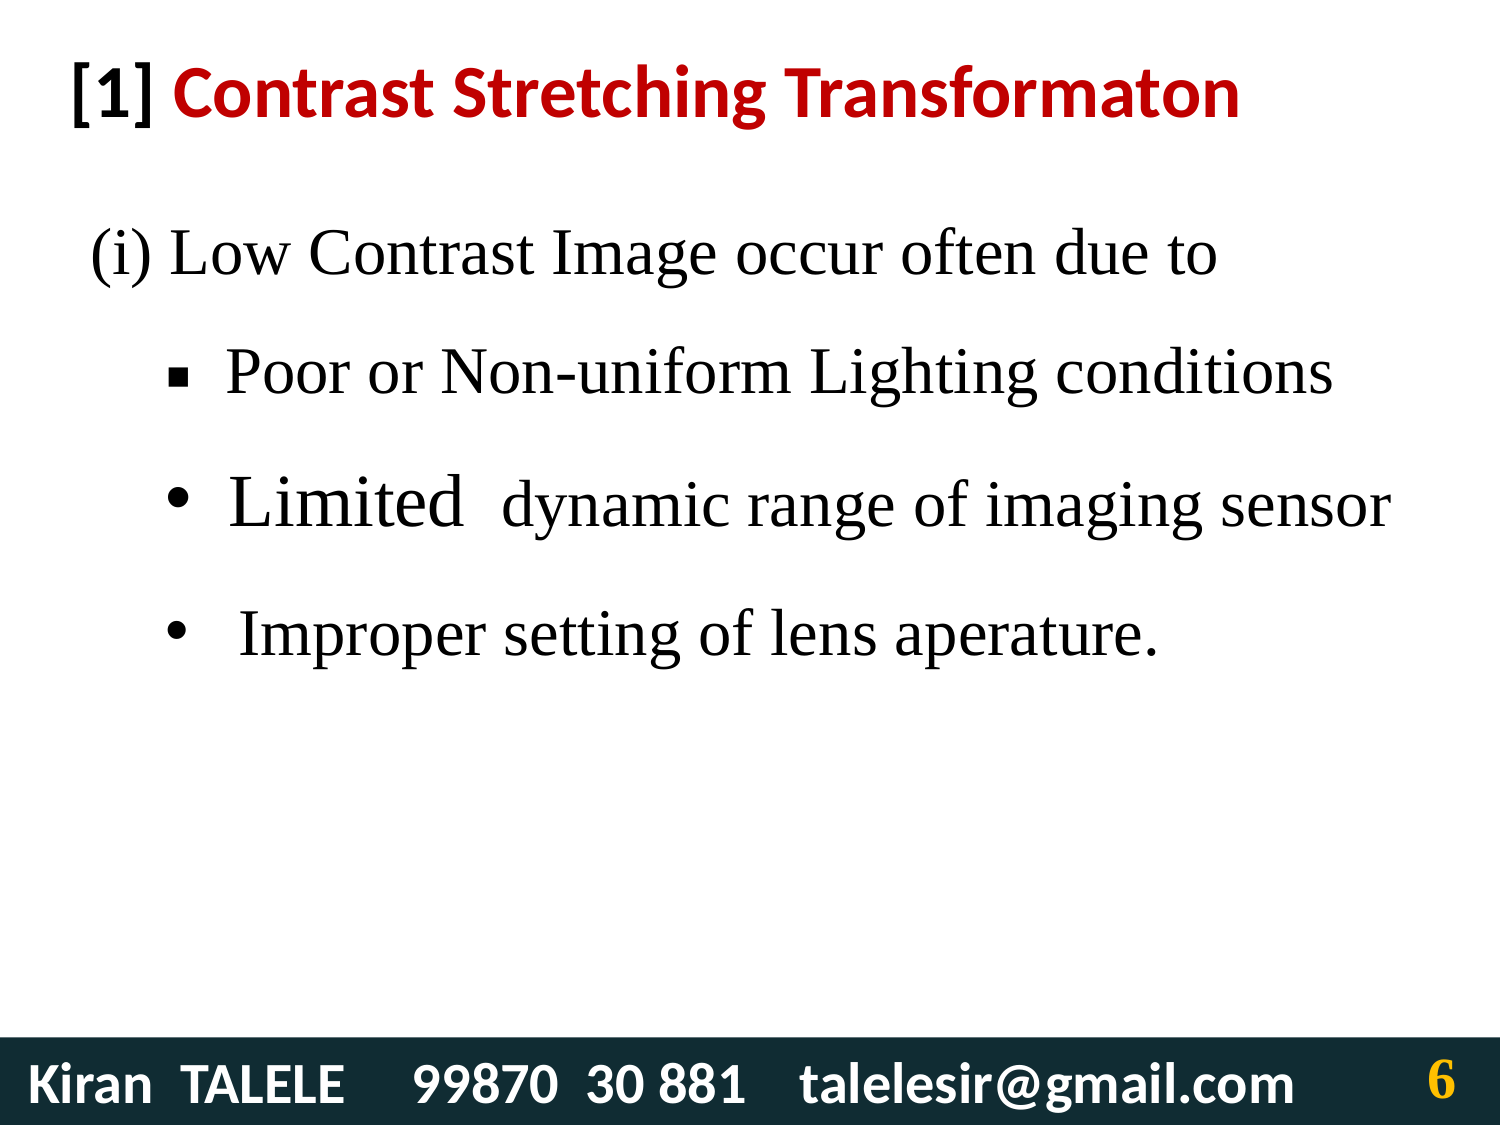

# [1] Contrast Stretching Transformaton
(i) Low Contrast Image occur often due to
  Poor or Non-uniform Lighting conditions
  Limited  dynamic range of imaging sensor
   Improper setting of lens aperature.
6
 Kiran  TALELE     99870  30 881    talelesir@gmail.com